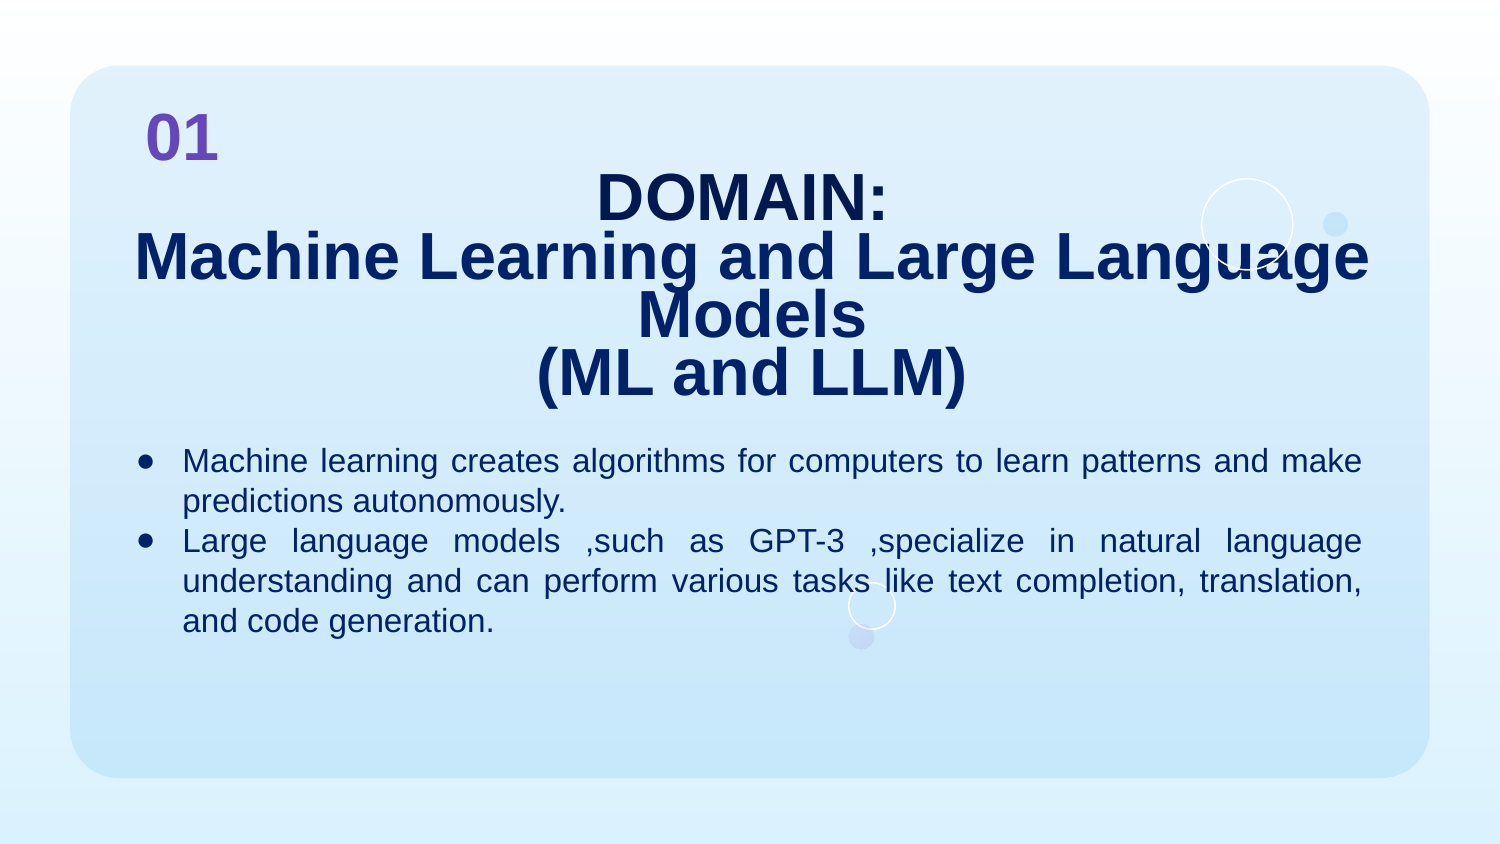

01
# DOMAIN: Machine Learning and Large Language Models (ML and LLM)

Machine learning creates algorithms for computers to learn patterns and make predictions autonomously.
Large language models ,such as GPT-3 ,specialize in natural language understanding and can perform various tasks like text completion, translation, and code generation.